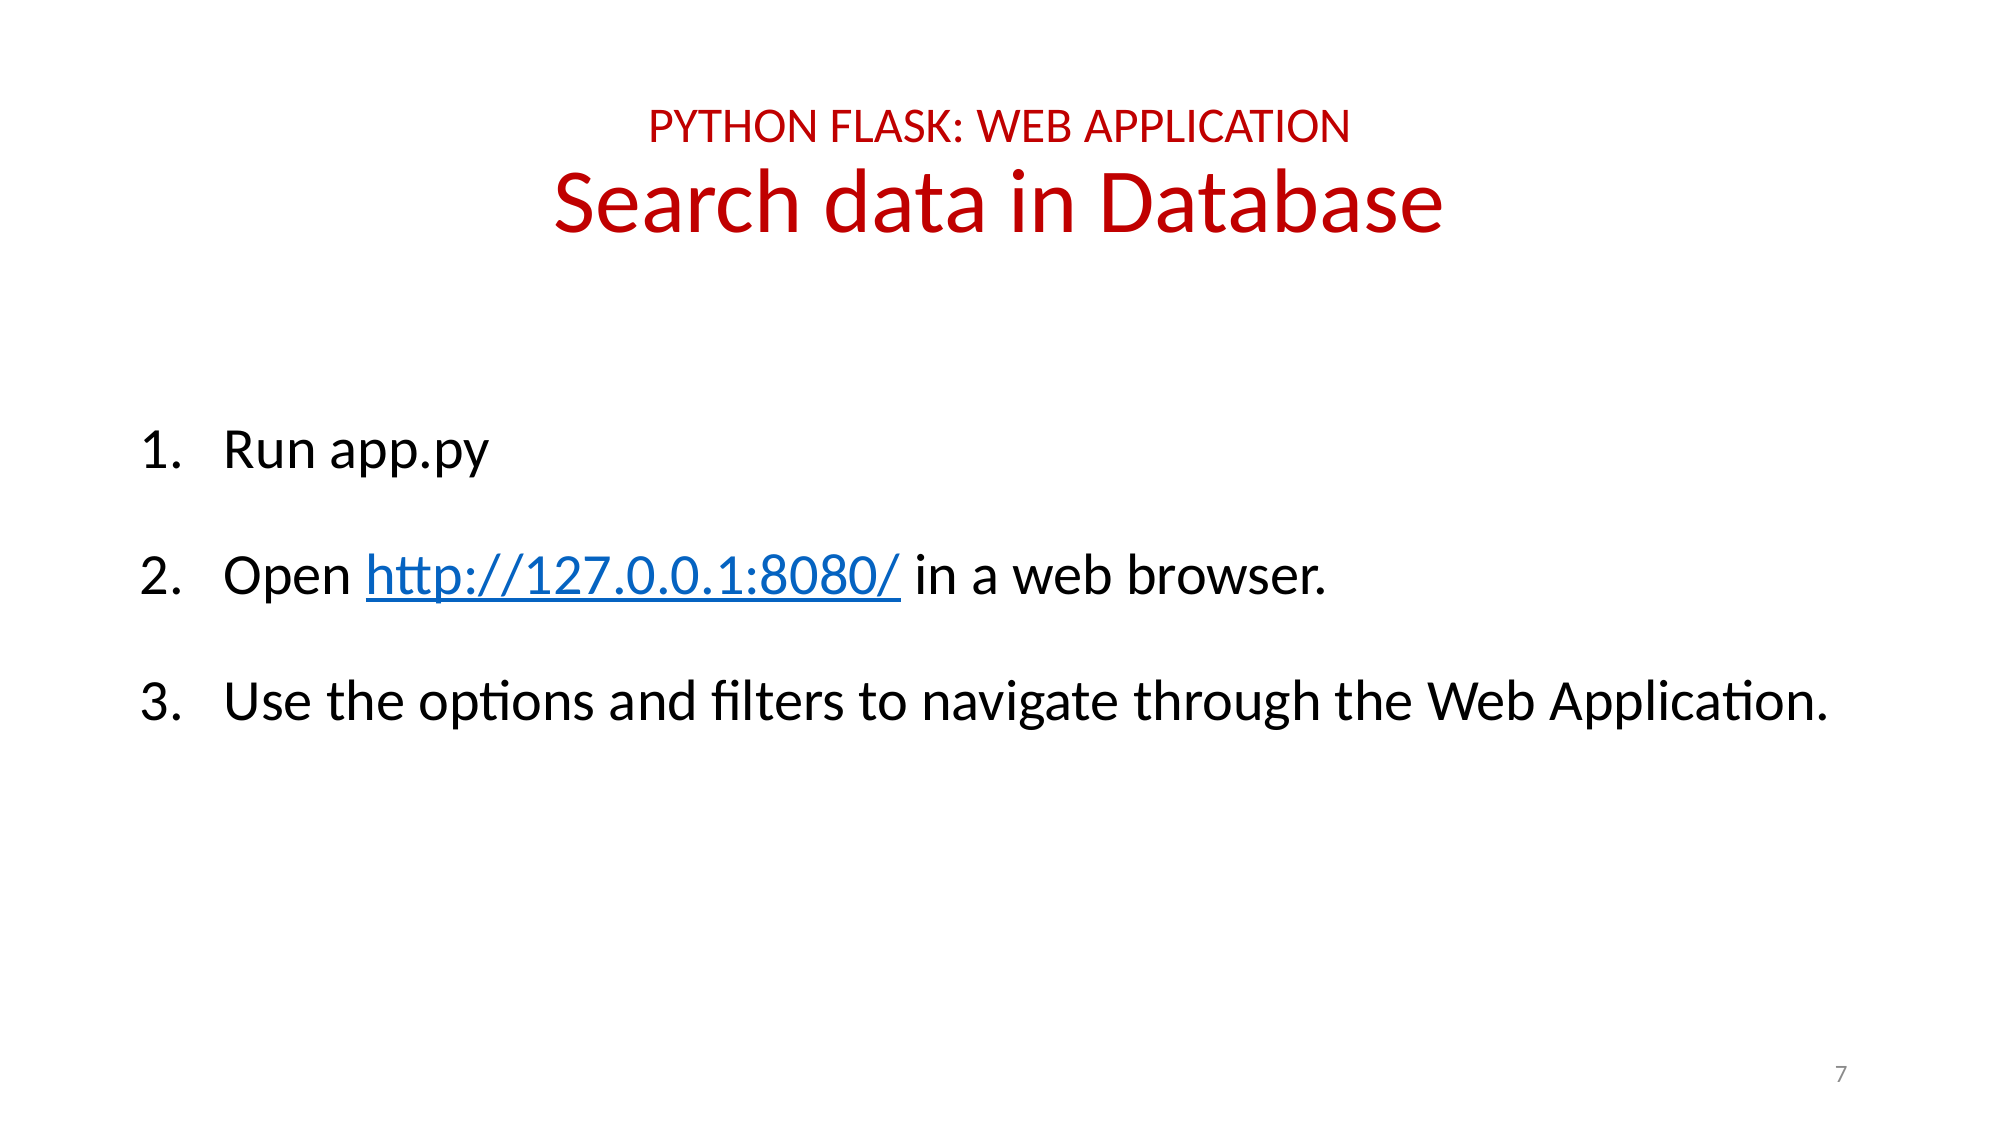

# PYTHON FLASK: WEB APPLICATION Search data in Database
Run app.py
Open http://127.0.0.1:8080/ in a web browser.
Use the options and filters to navigate through the Web Application.
7